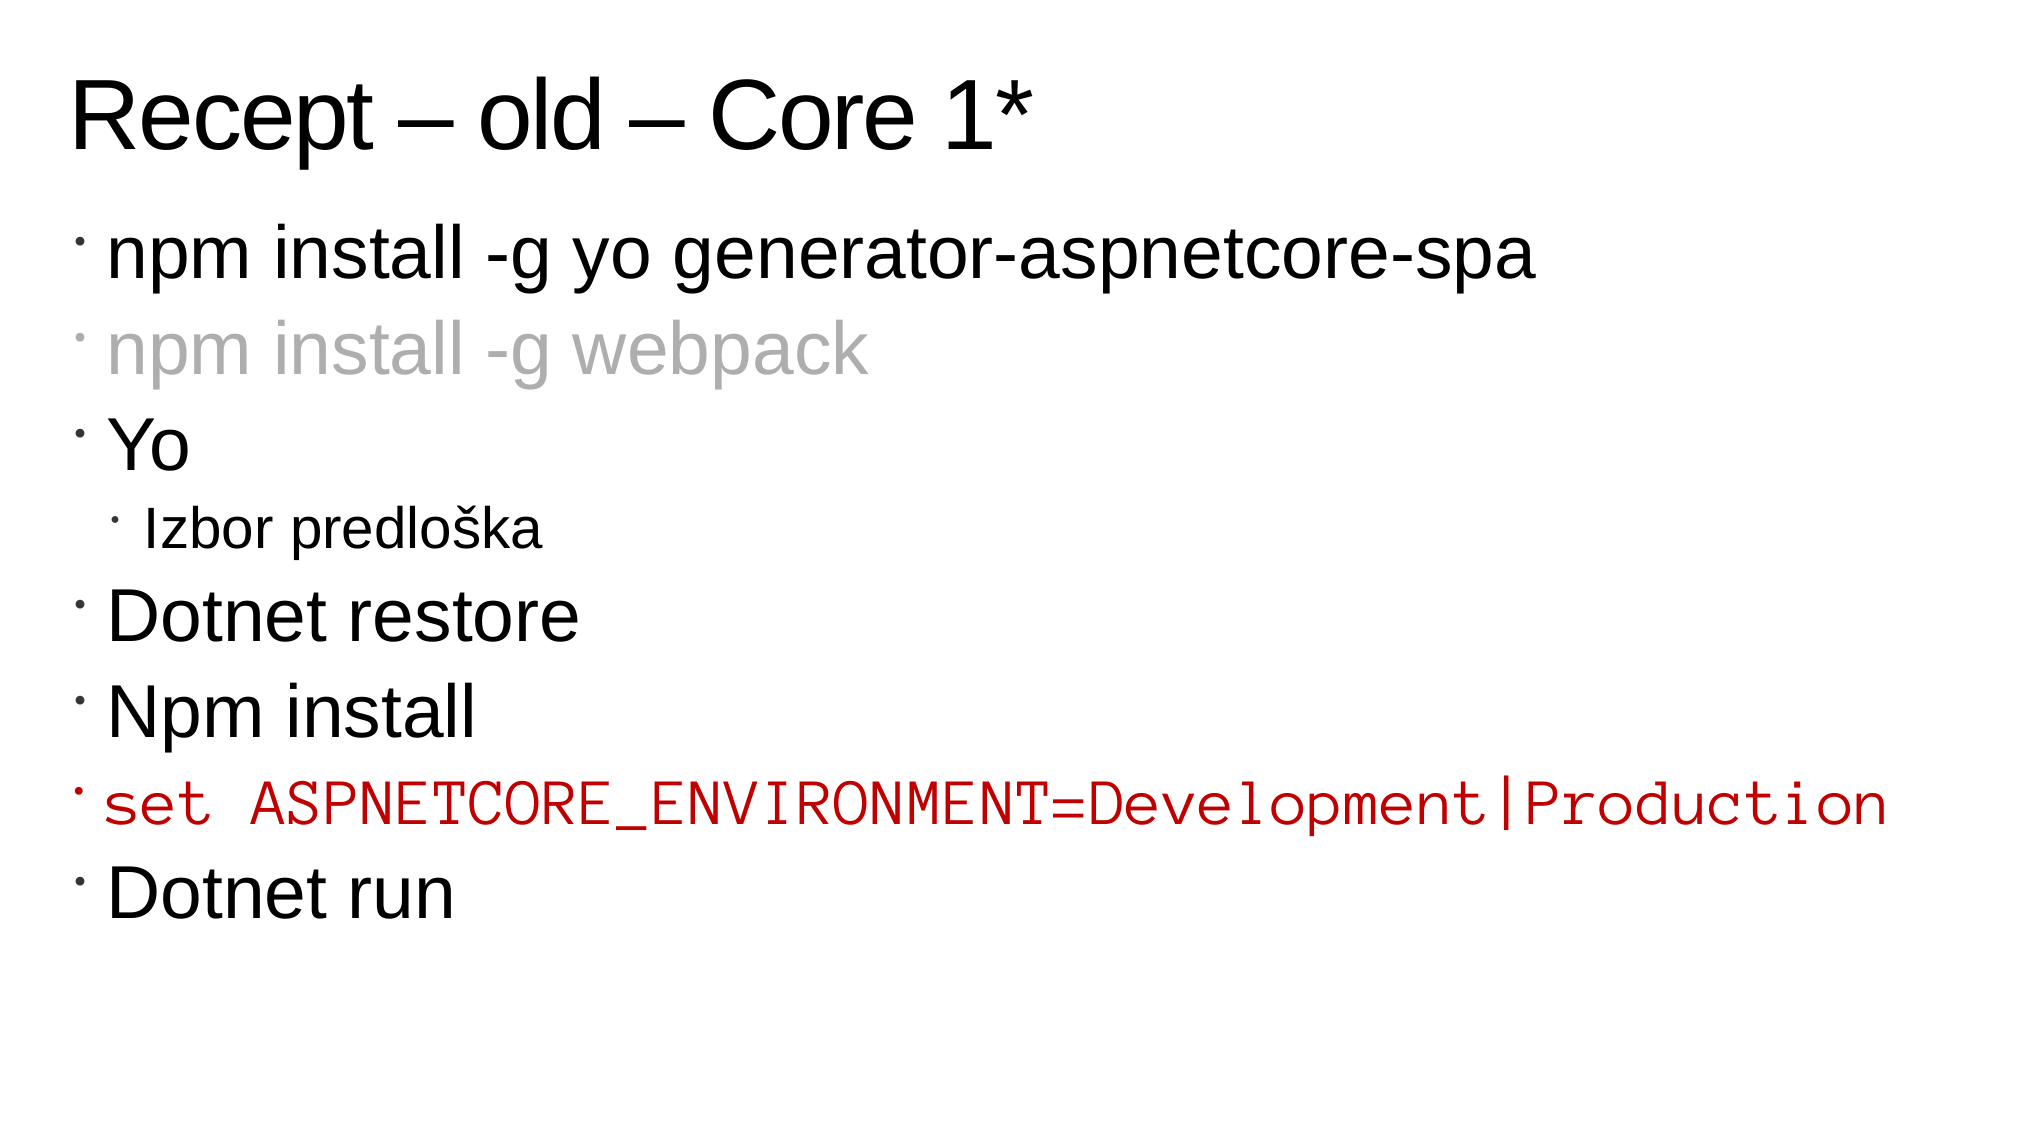

# Recept – old – Core 1*
npm install -g yo generator-aspnetcore-spa
npm install -g webpack
Yo
Izbor predloška
Dotnet restore
Npm install
set ASPNETCORE_ENVIRONMENT=Development|Production
Dotnet run